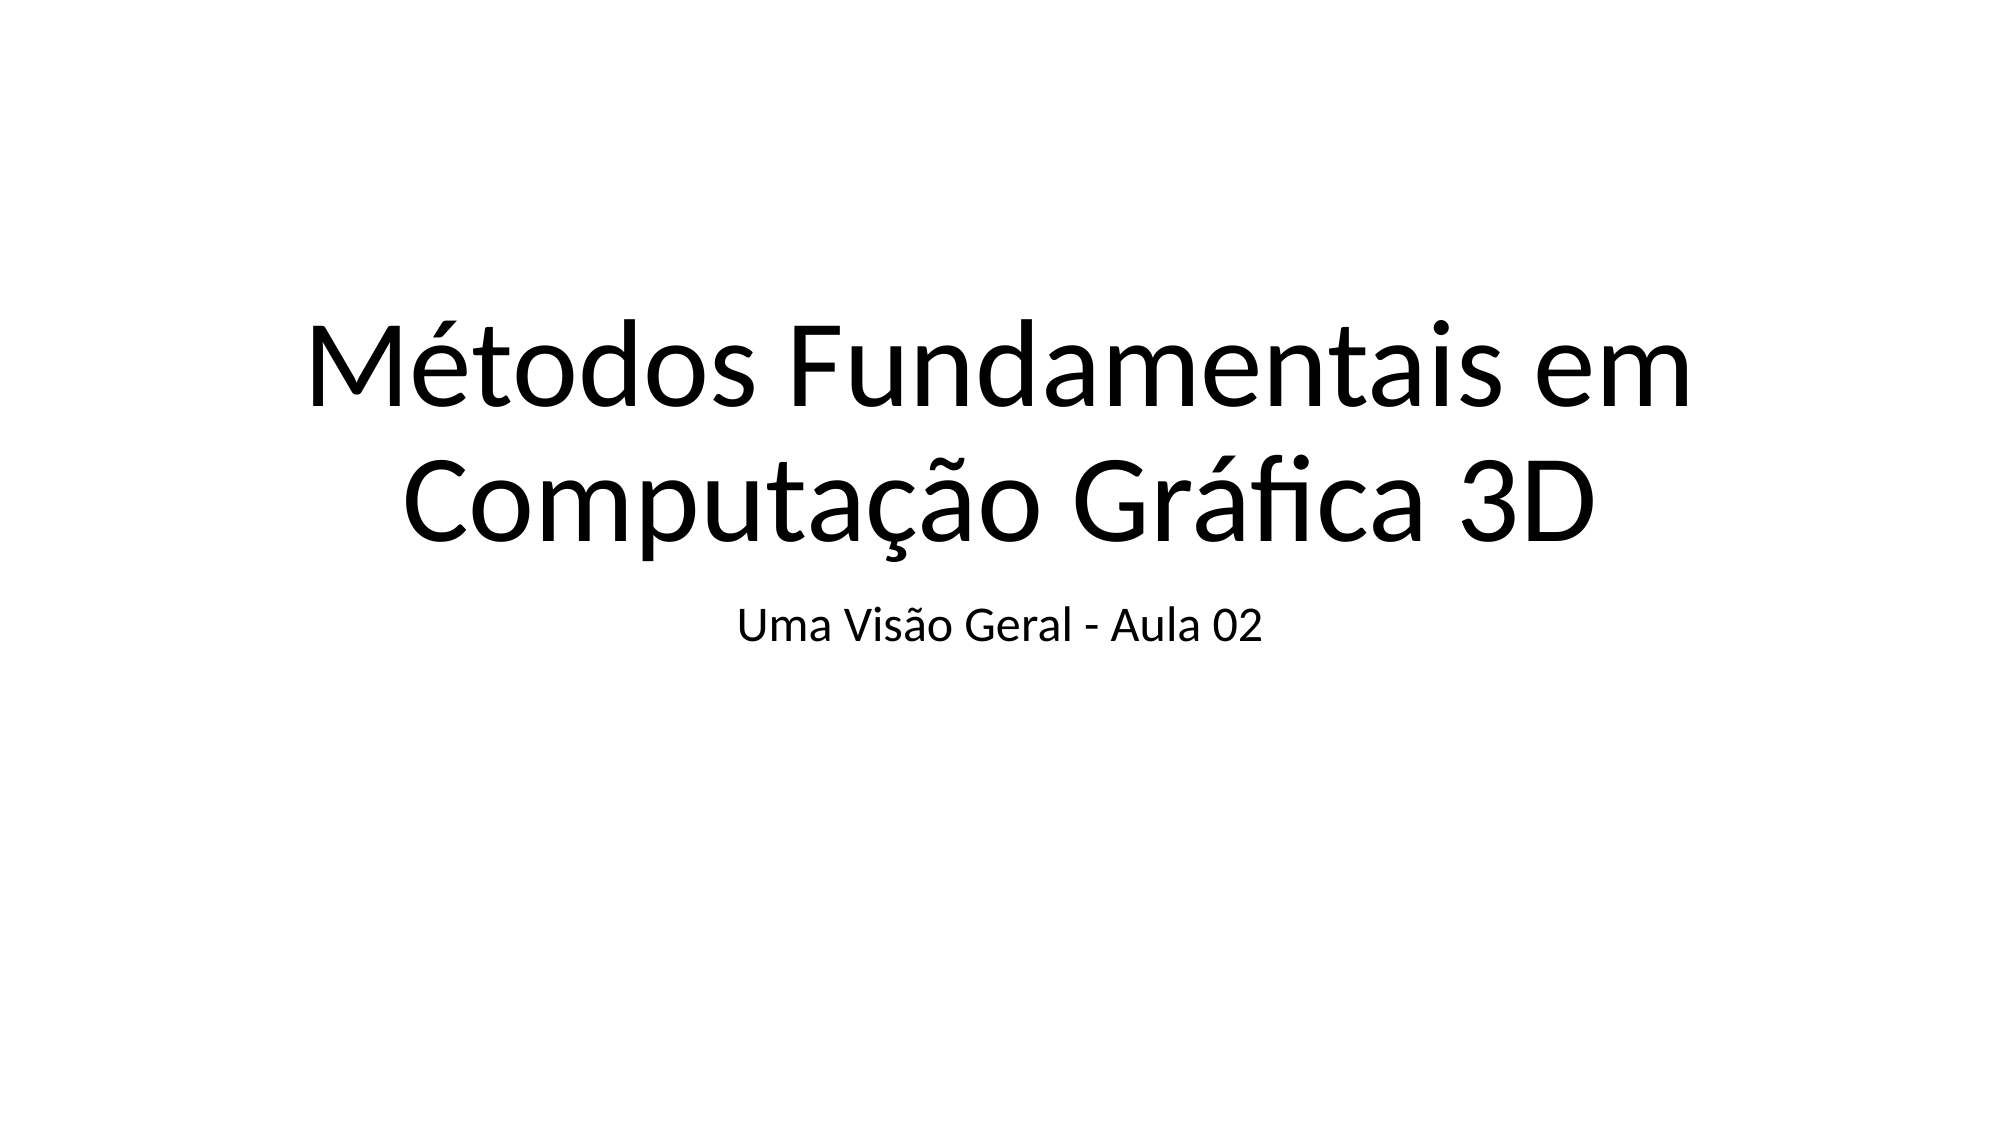

# Métodos Fundamentais em Computação Gráfica 3D
Uma Visão Geral - Aula 02